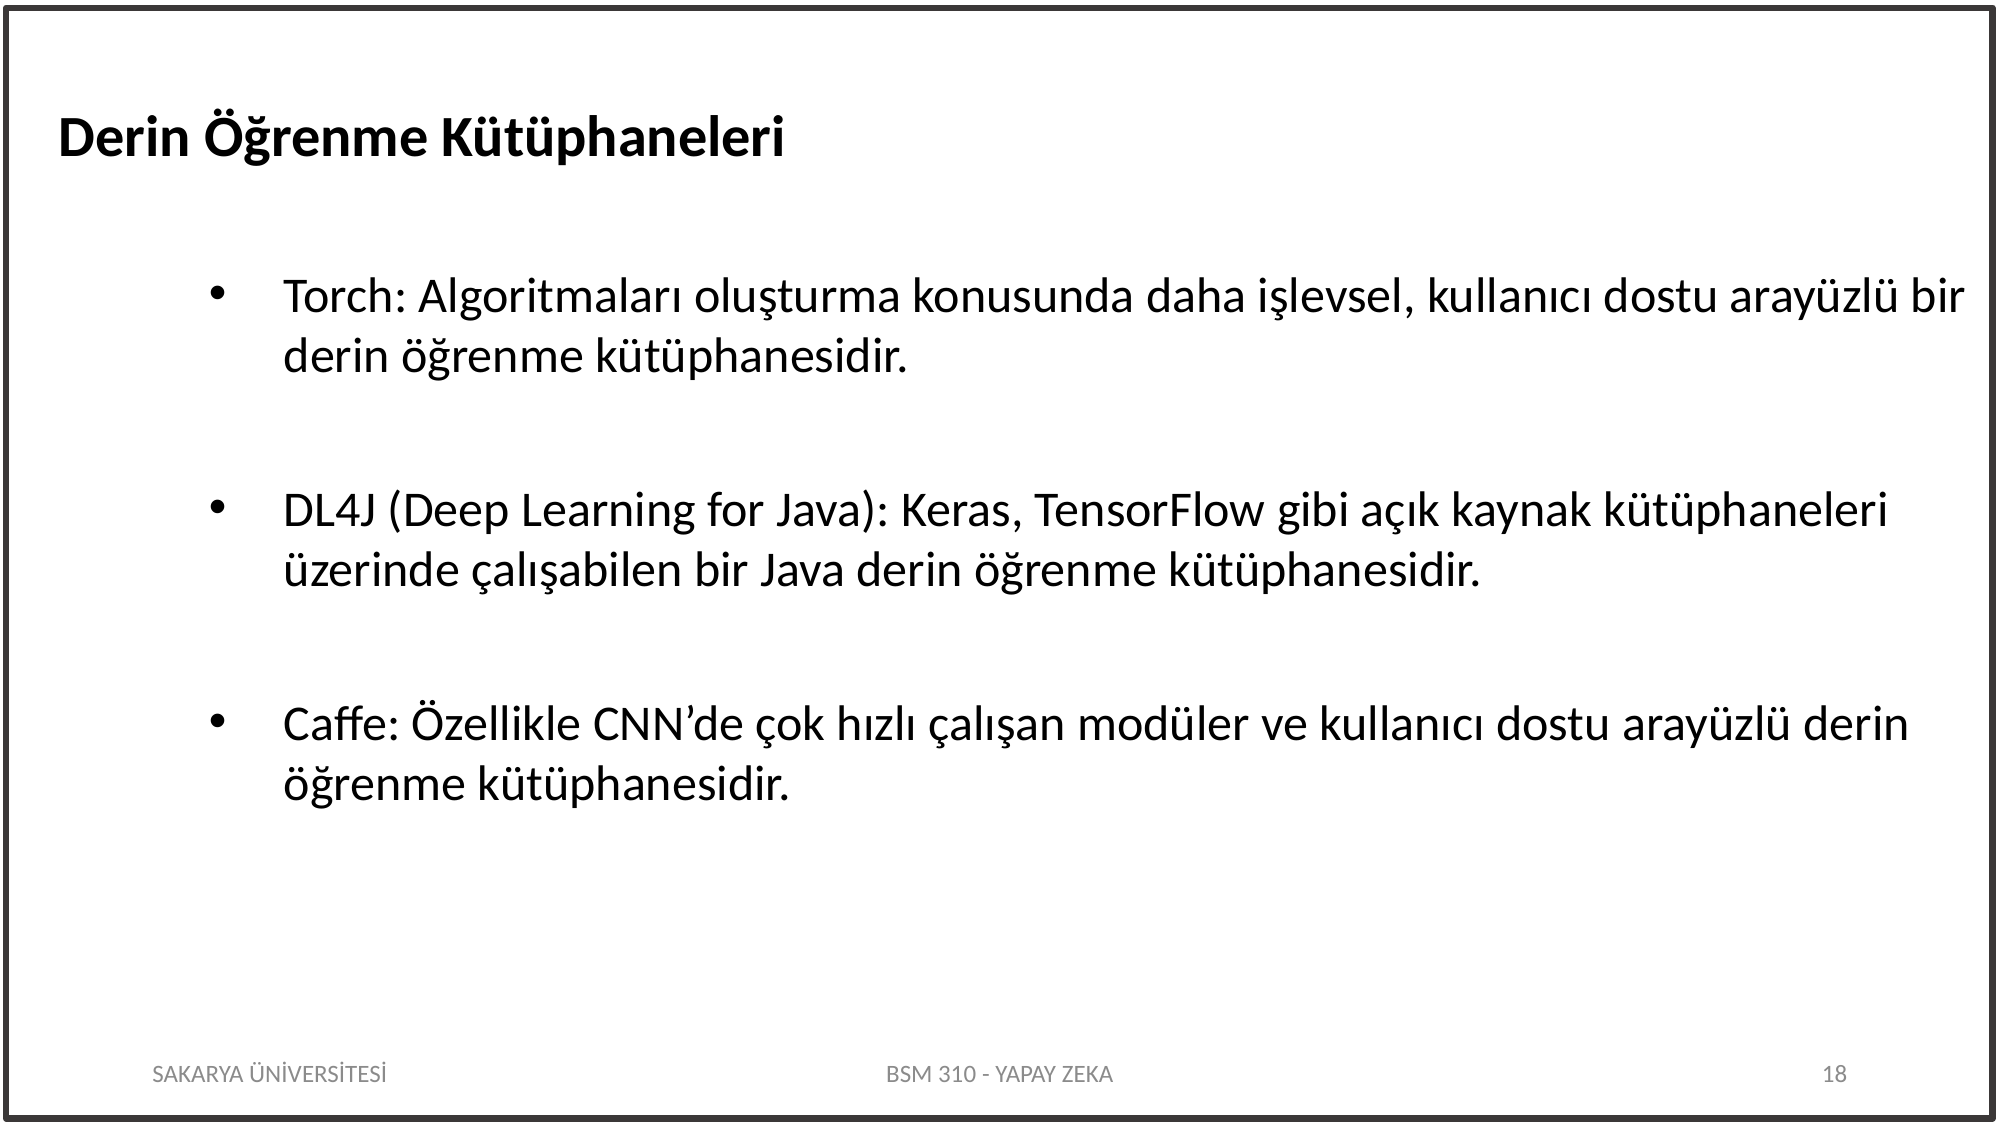

Derin Öğrenme Kütüphaneleri

Torch: Algoritmaları oluşturma konusunda daha işlevsel, kullanıcı dostu arayüzlü bir derin öğrenme kütüphanesidir.

DL4J (Deep Learning for Java): Keras, TensorFlow gibi açık kaynak kütüphaneleri üzerinde çalışabilen bir Java derin öğrenme kütüphanesidir.

Caffe: Özellikle CNN’de çok hızlı çalışan modüler ve kullanıcı dostu arayüzlü derin öğrenme kütüphanesidir.

SAKARYA ÜNİVERSİTESİ
BSM 310 - YAPAY ZEKA
18